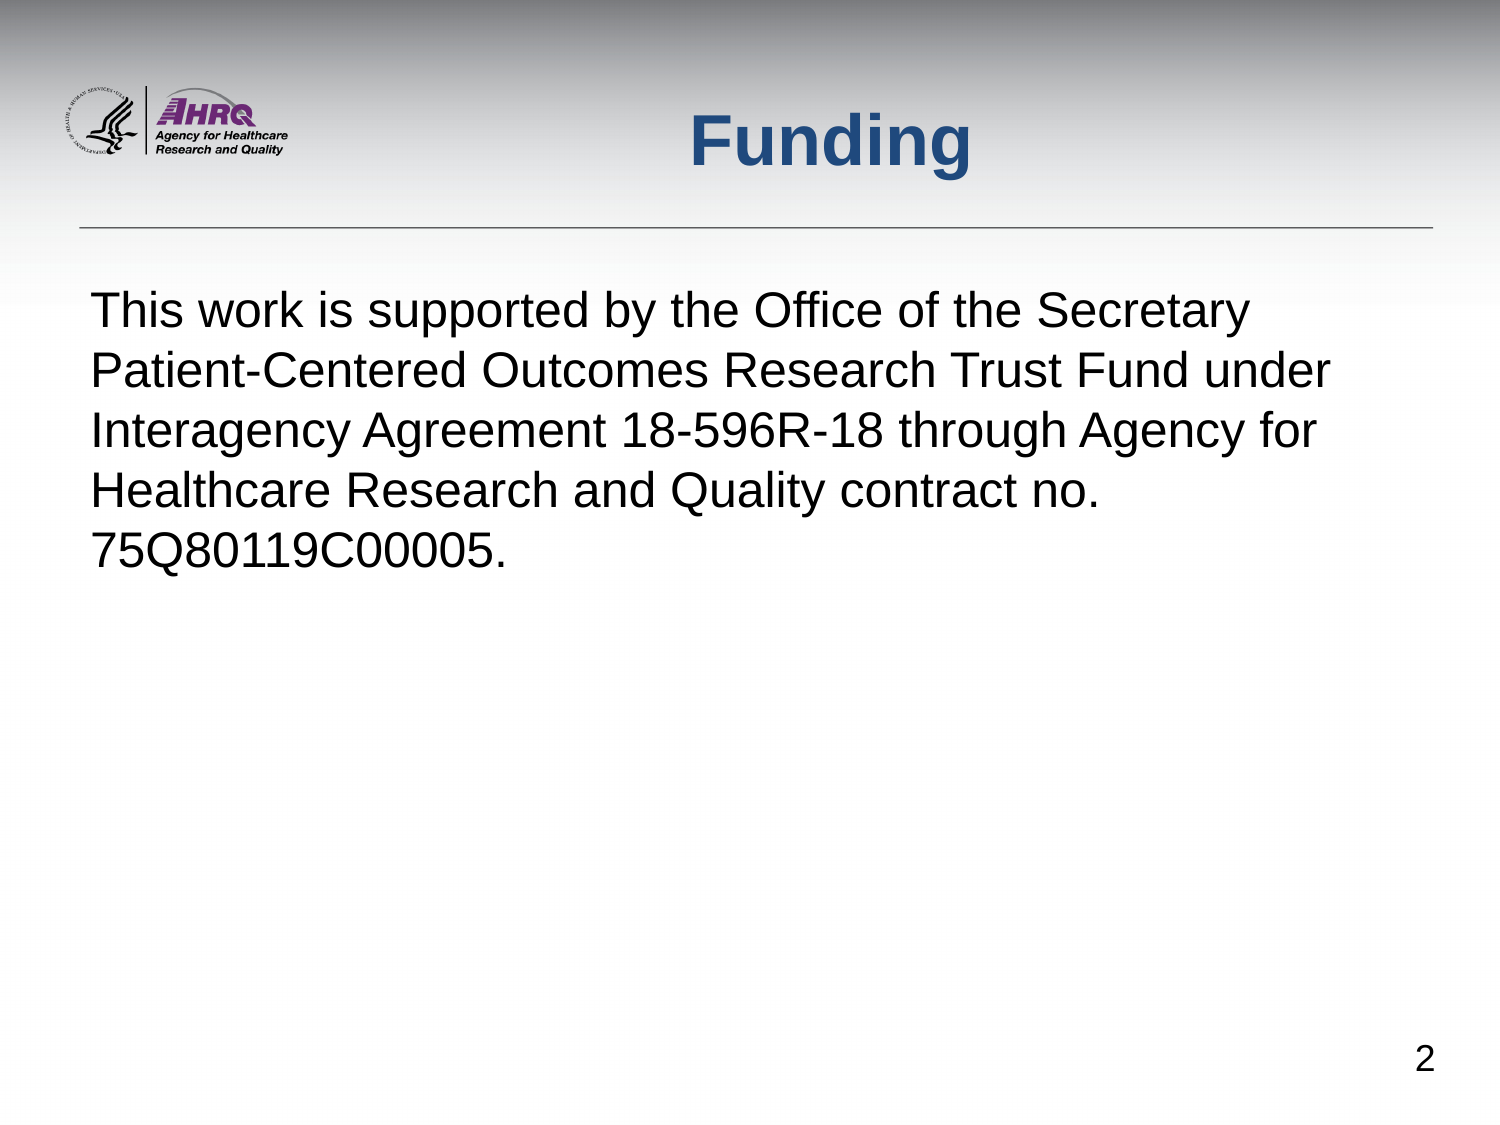

# Funding
This work is supported by the Office of the Secretary Patient-Centered Outcomes Research Trust Fund under Interagency Agreement 18-596R-18 through Agency for Healthcare Research and Quality contract no. 75Q80119C00005.
2